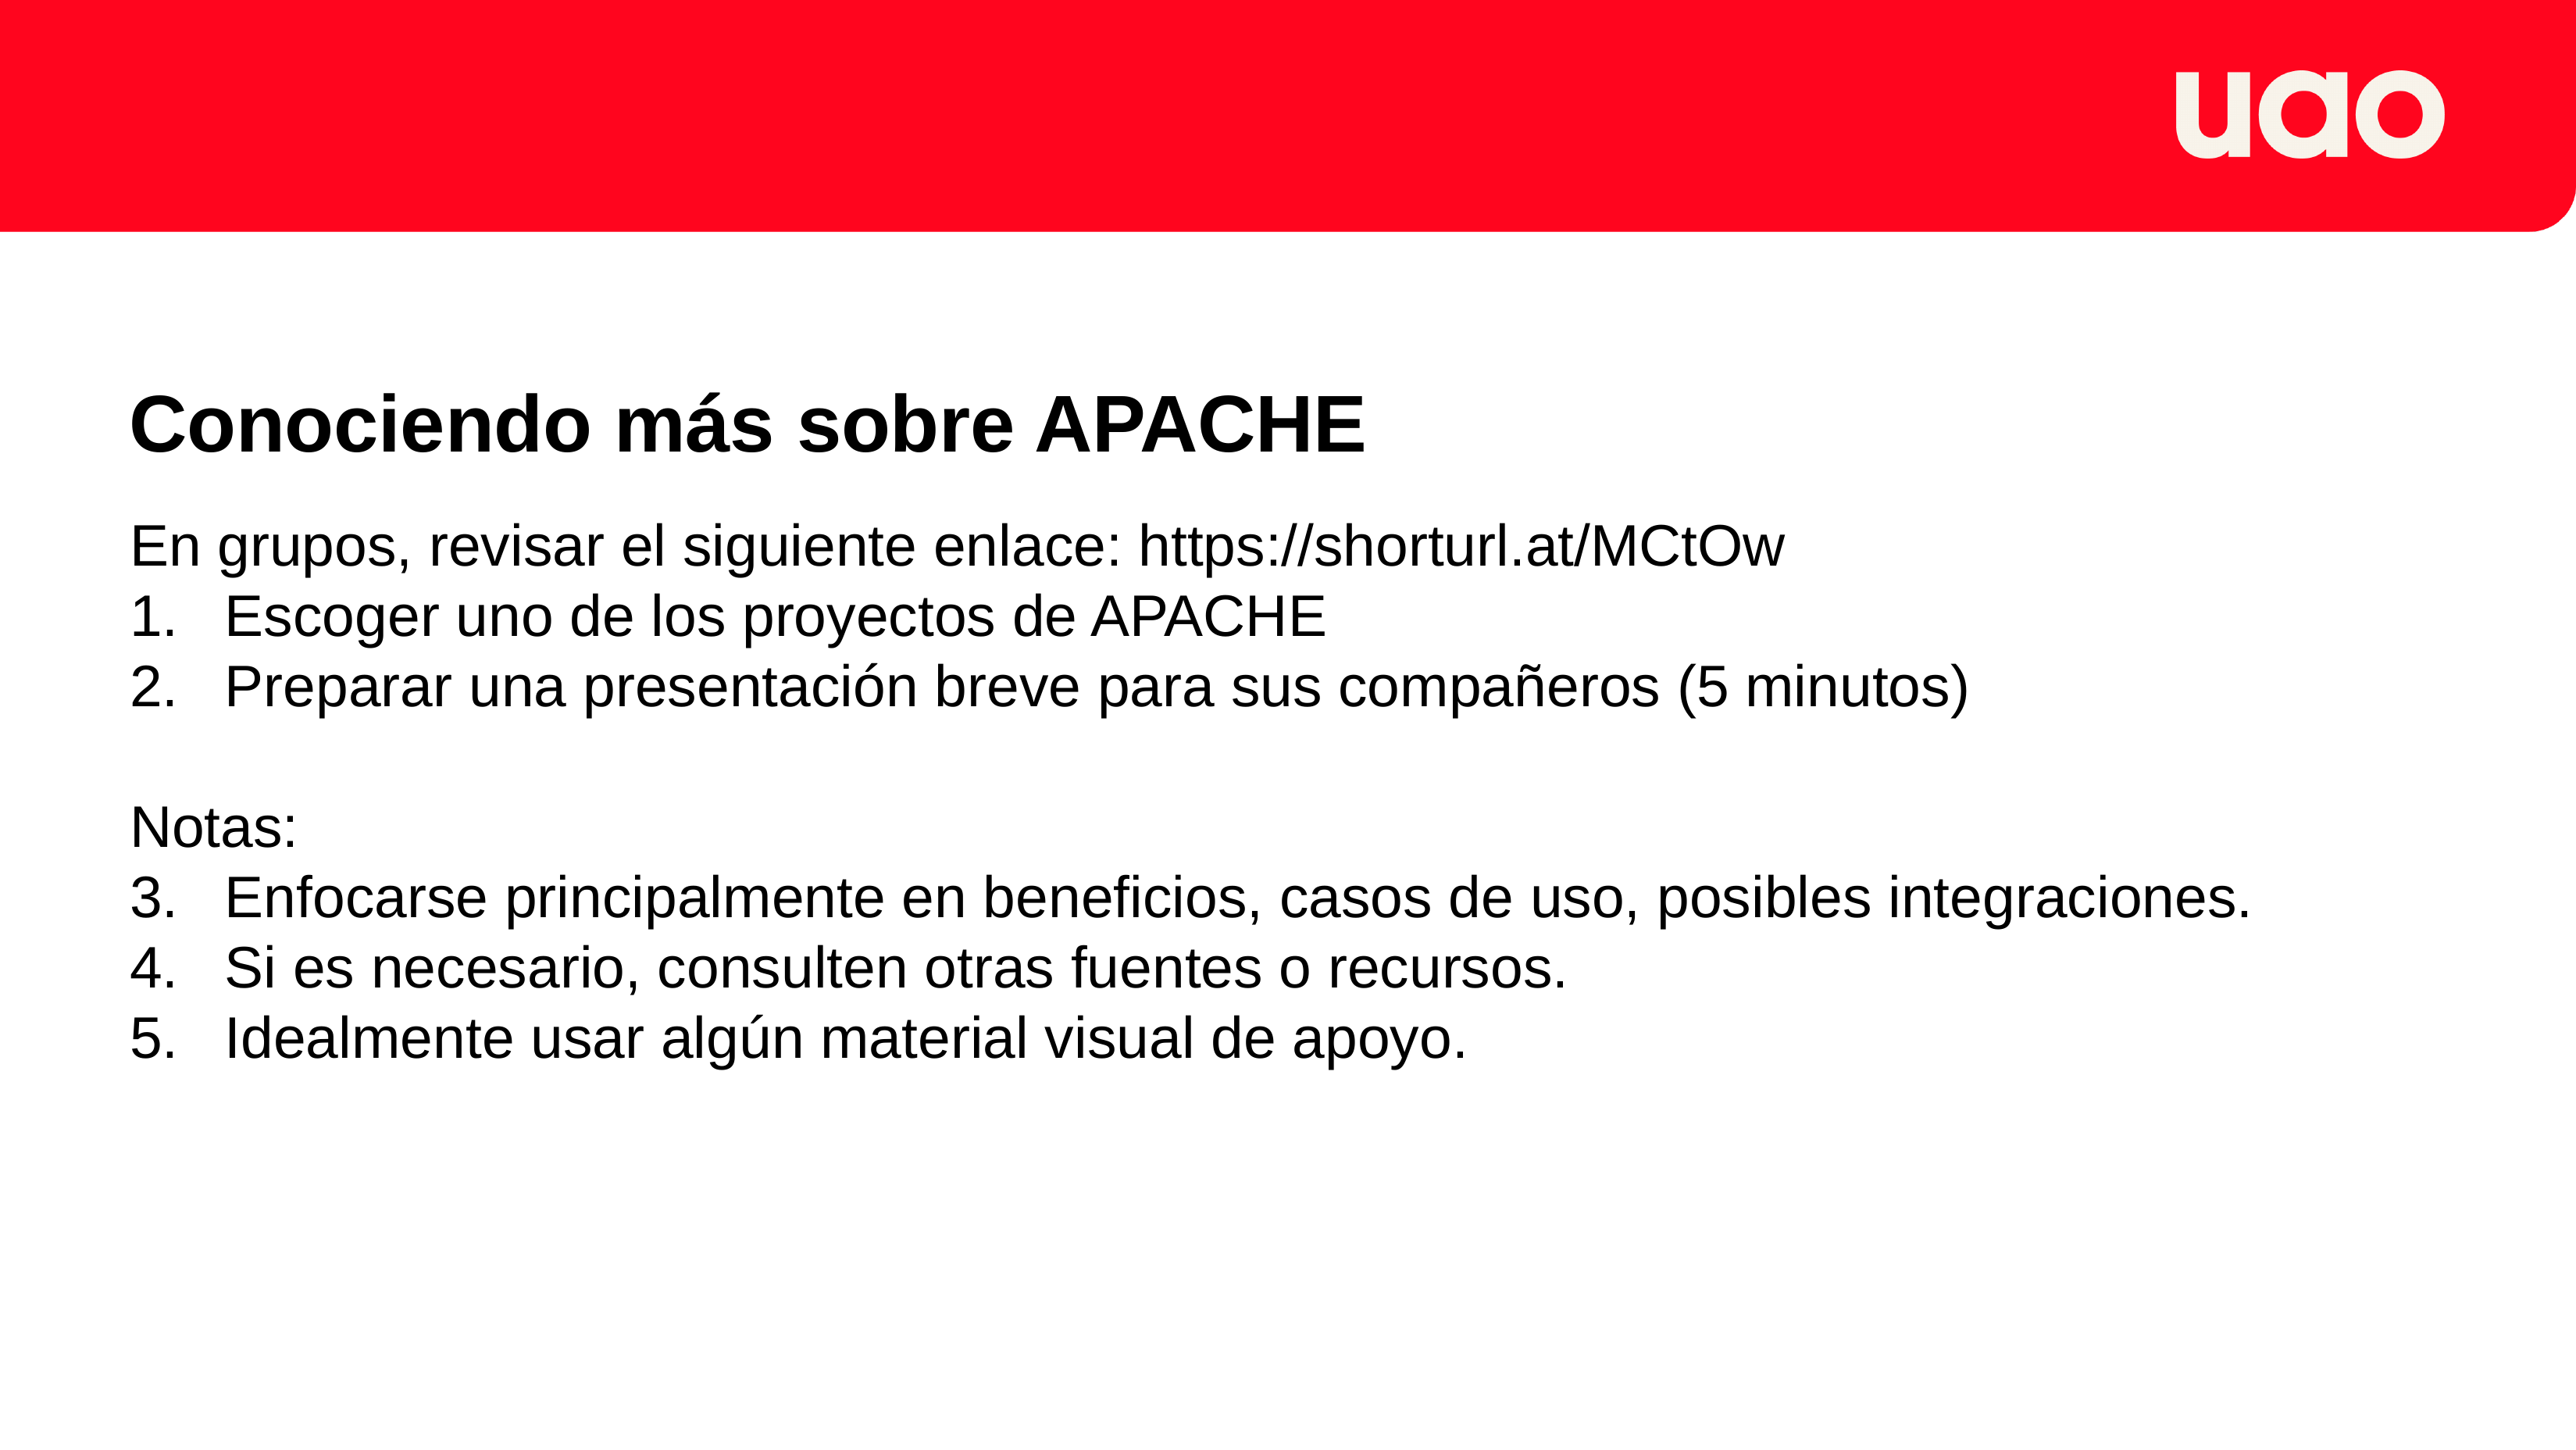

Conociendo más sobre APACHE
En grupos, revisar el siguiente enlace: https://shorturl.at/MCtOw
Escoger uno de los proyectos de APACHE
Preparar una presentación breve para sus compañeros (5 minutos)

Notas:
Enfocarse principalmente en beneficios, casos de uso, posibles integraciones.
Si es necesario, consulten otras fuentes o recursos.
Idealmente usar algún material visual de apoyo.